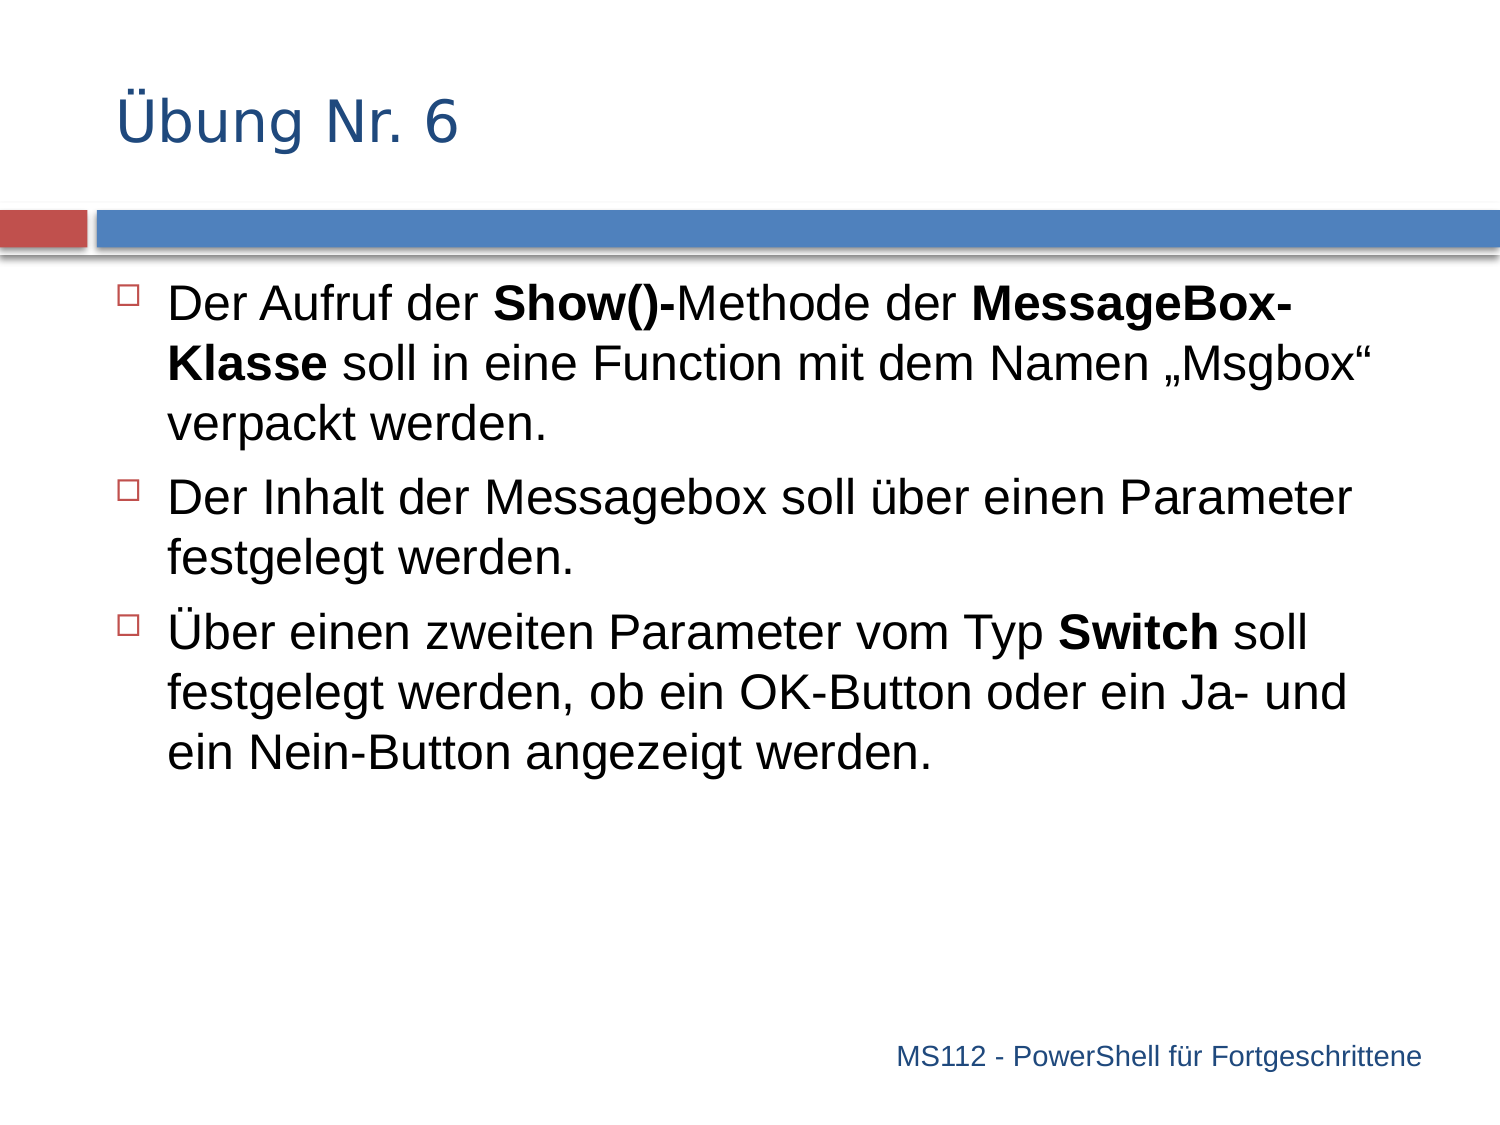

# Übung Nr. 6
Der Aufruf der Show()-Methode der MessageBox-Klasse soll in eine Function mit dem Namen „Msgbox“ verpackt werden.
Der Inhalt der Messagebox soll über einen Parameter festgelegt werden.
Über einen zweiten Parameter vom Typ Switch soll festgelegt werden, ob ein OK-Button oder ein Ja- und ein Nein-Button angezeigt werden.
MS112 - PowerShell für Fortgeschrittene